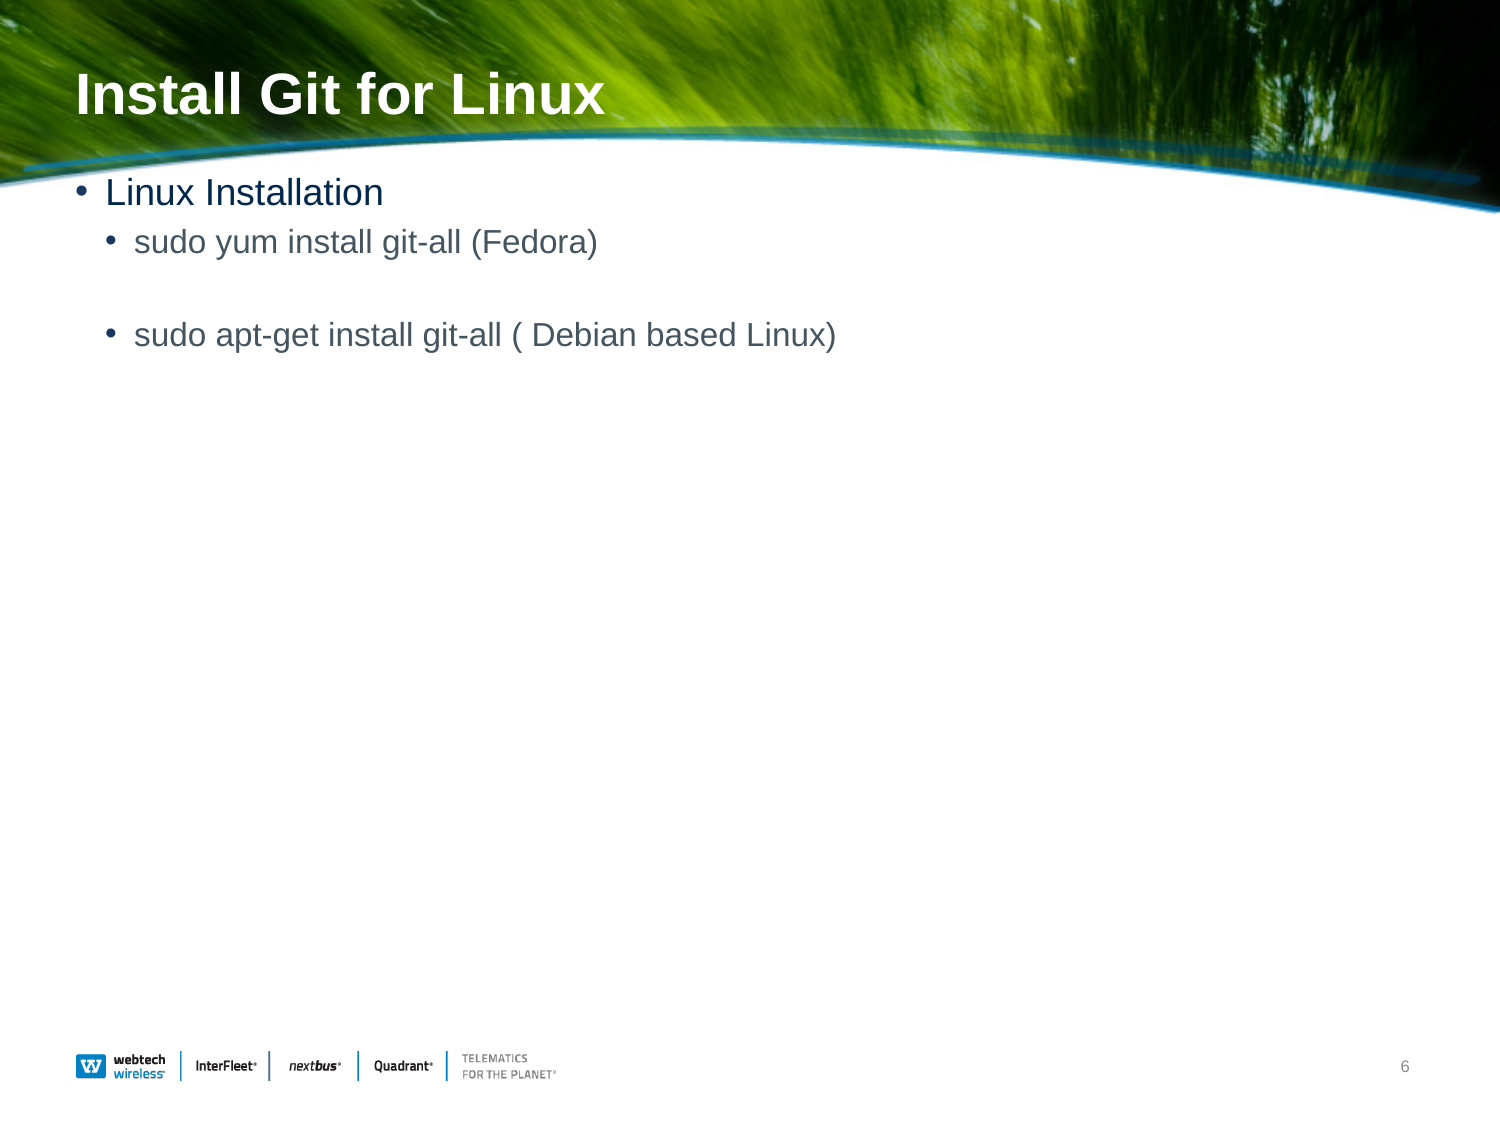

# Install Git for Linux
Linux Installation
sudo yum install git-all (Fedora)

sudo apt-get install git-all ( Debian based Linux)
6